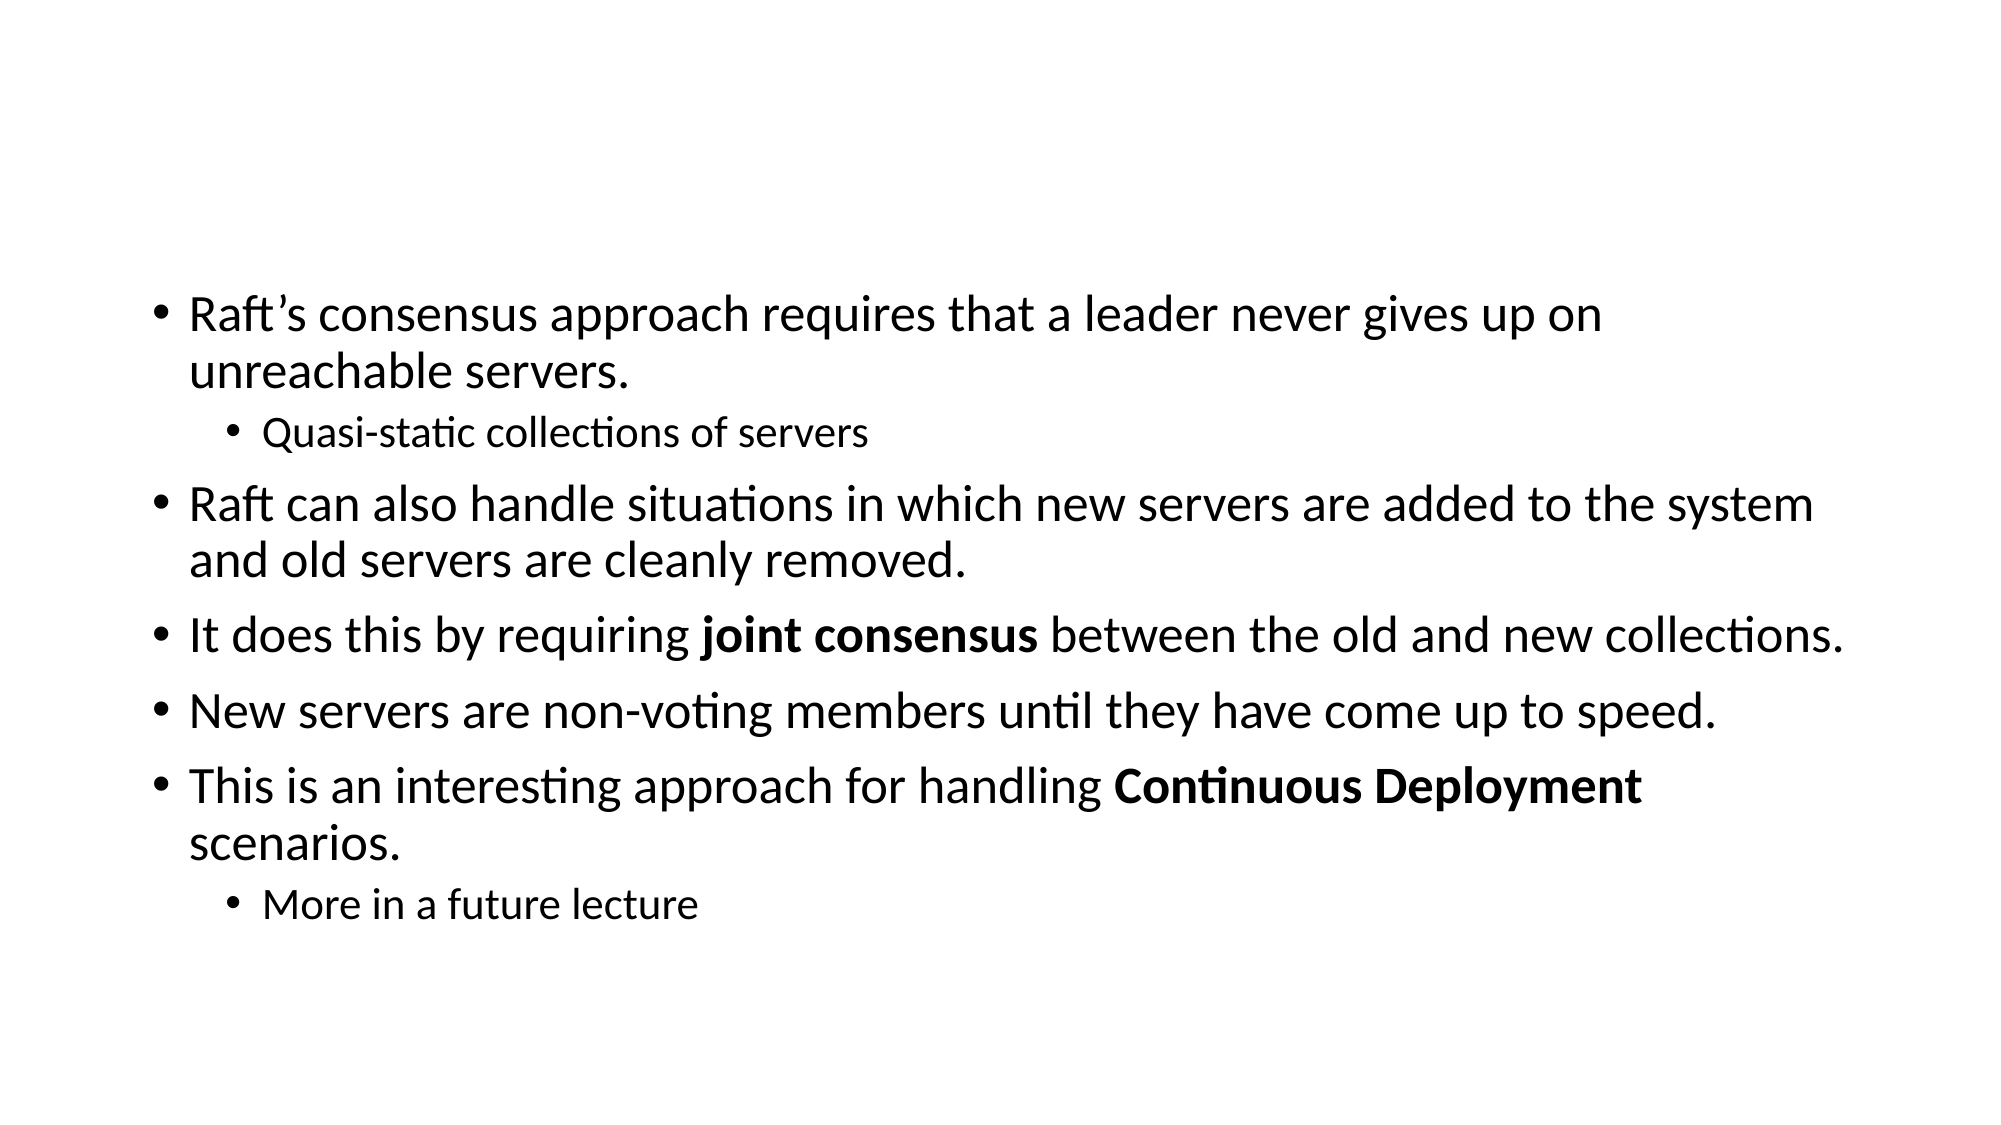

# Raft and Configuration Changes (Brief)
Raft’s consensus approach requires that a leader never gives up on unreachable servers.
Quasi-static collections of servers
Raft can also handle situations in which new servers are added to the system and old servers are cleanly removed.
It does this by requiring joint consensus between the old and new collections.
New servers are non-voting members until they have come up to speed.
This is an interesting approach for handling Continuous Deployment scenarios.
More in a future lecture